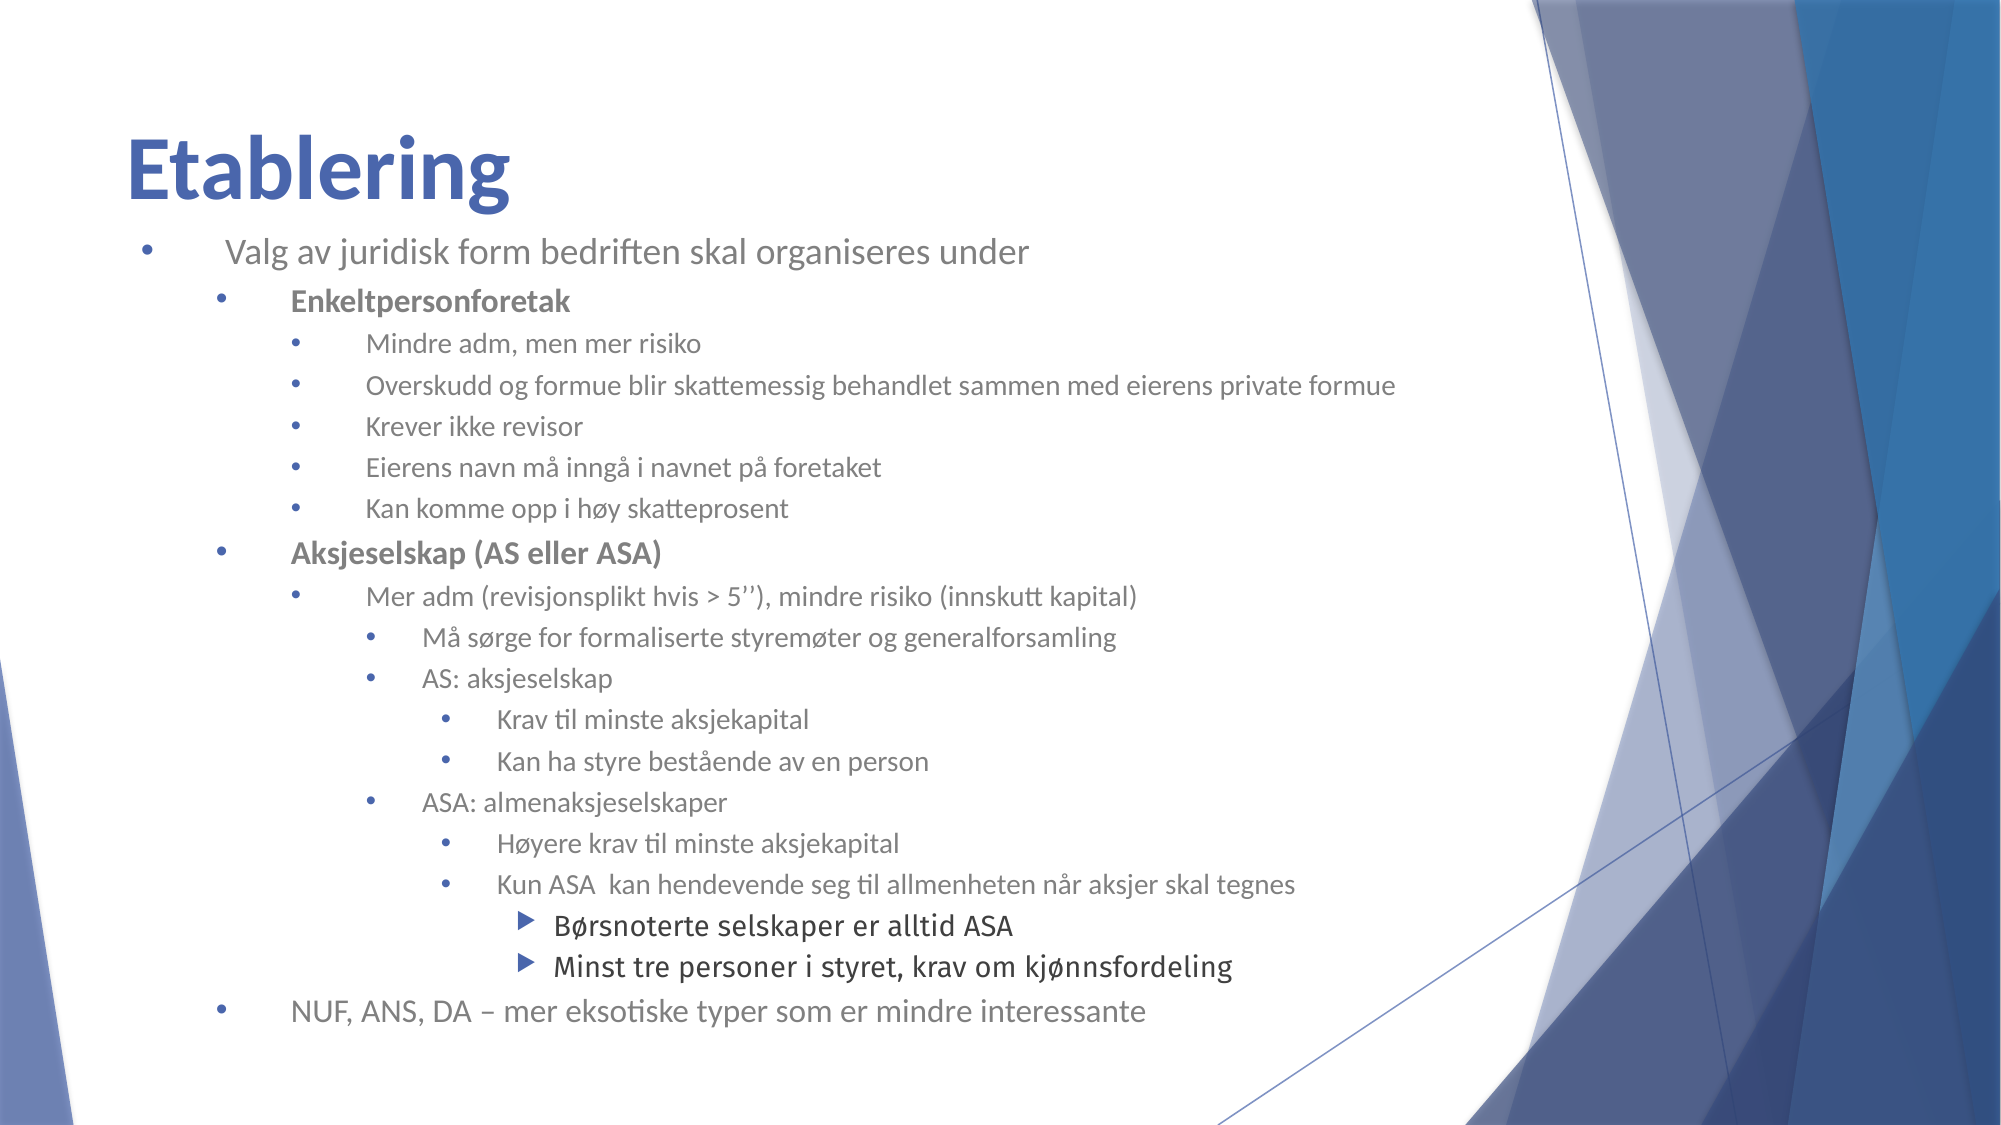

# Etablering
Valg av juridisk form bedriften skal organiseres under
Enkeltpersonforetak
Mindre adm, men mer risiko
Overskudd og formue blir skattemessig behandlet sammen med eierens private formue
Krever ikke revisor
Eierens navn må inngå i navnet på foretaket
Kan komme opp i høy skatteprosent
Aksjeselskap (AS eller ASA)
Mer adm (revisjonsplikt hvis > 5’’), mindre risiko (innskutt kapital)
Må sørge for formaliserte styremøter og generalforsamling
AS: aksjeselskap
Krav til minste aksjekapital
Kan ha styre bestående av en person
ASA: almenaksjeselskaper
Høyere krav til minste aksjekapital
Kun ASA  kan hendevende seg til allmenheten når aksjer skal tegnes
Børsnoterte selskaper er alltid ASA
Minst tre personer i styret, krav om kjønnsfordeling
NUF, ANS, DA – mer eksotiske typer som er mindre interessante